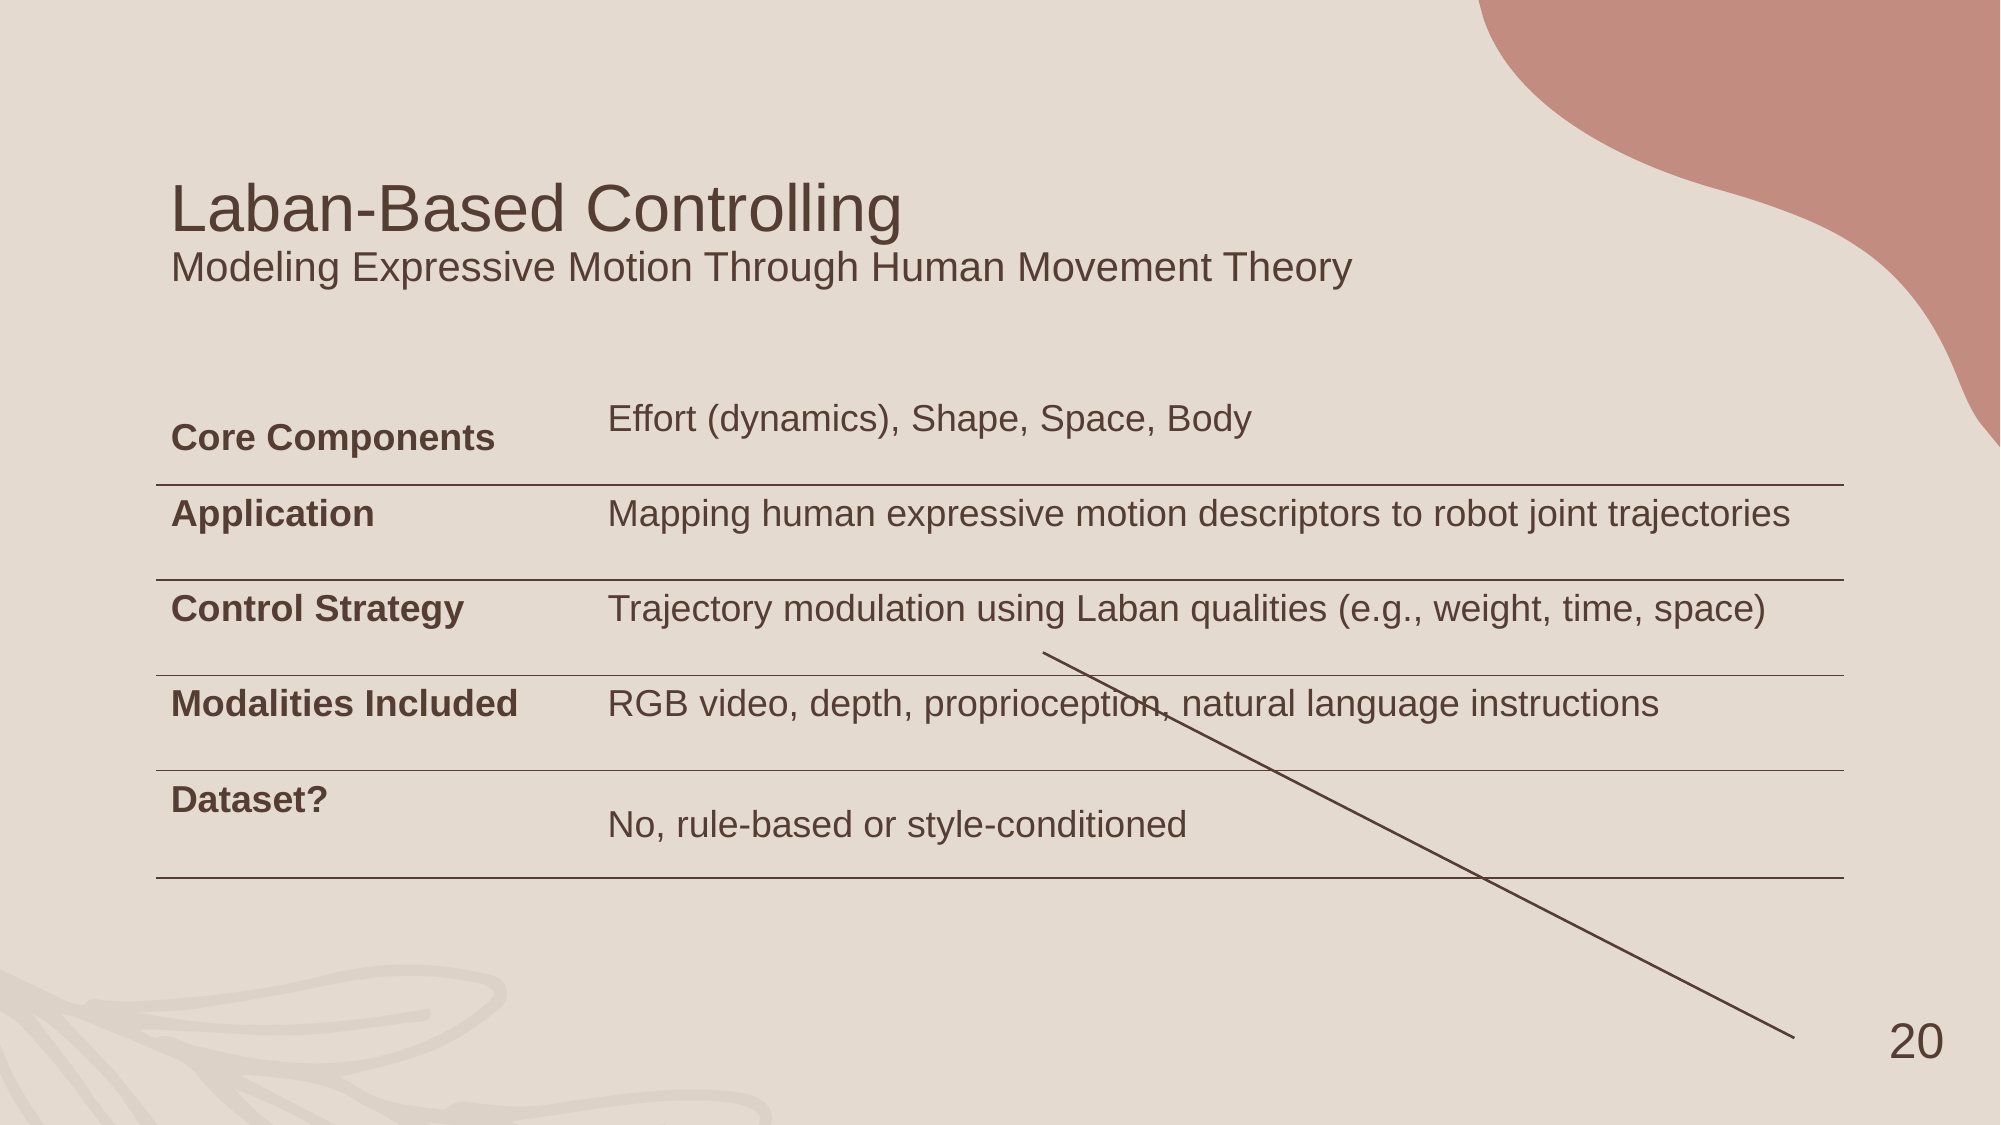

# Laban-Based Controlling Modeling Expressive Motion Through Human Movement Theory
| Core Components | Effort (dynamics), Shape, Space, Body |
| --- | --- |
| Application | Mapping human expressive motion descriptors to robot joint trajectories |
| Control Strategy | Trajectory modulation using Laban qualities (e.g., weight, time, space) |
| Modalities Included | RGB video, depth, proprioception, natural language instructions |
| Dataset? | No, rule-based or style-conditioned |
20